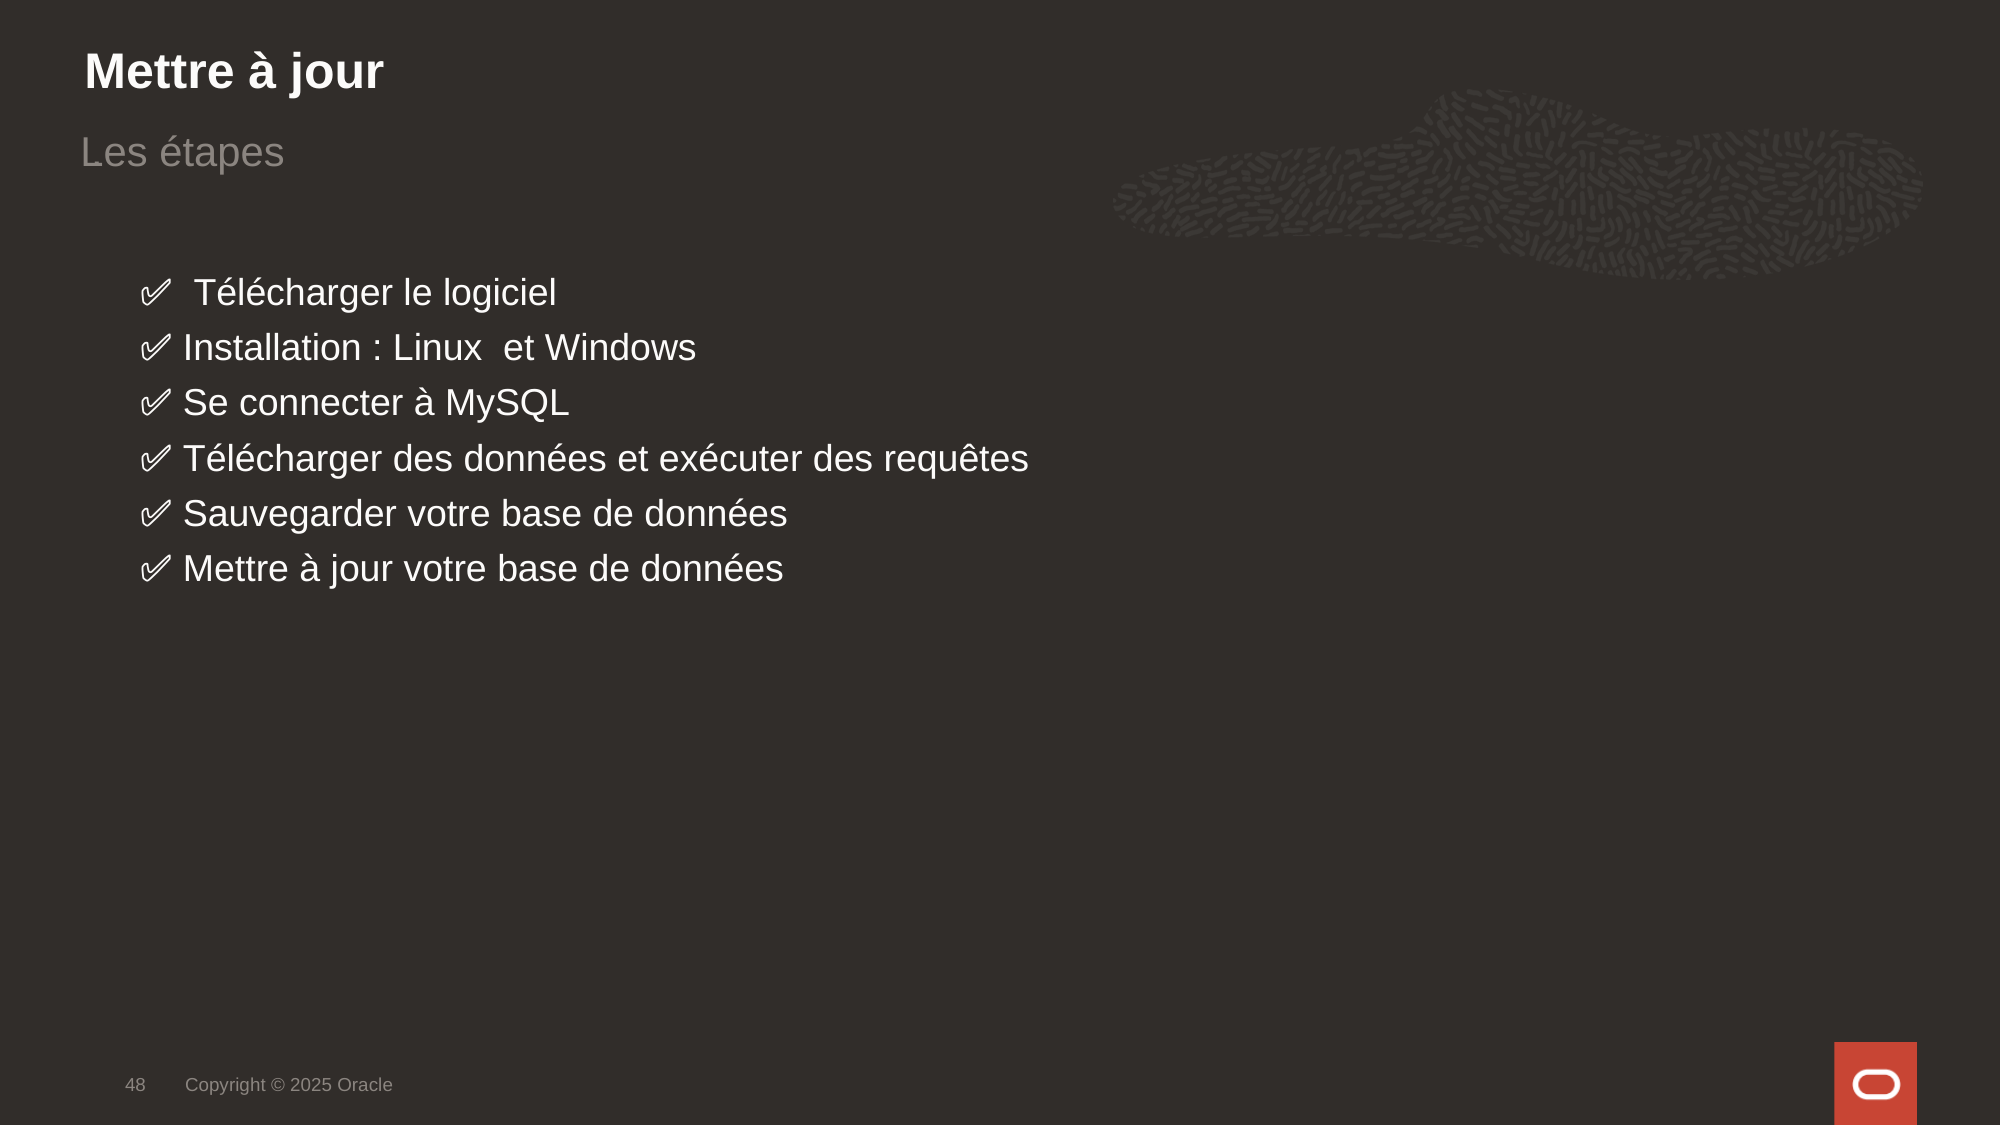

Mettre à jour
Les étapes
.
✅  Télécharger le logiciel
✅ Installation : Linux  et Windows
✅ Se connecter à MySQL
✅ Télécharger des données et exécuter des requêtes
✅ Sauvegarder votre base de données
✅ Mettre à jour votre base de données

48
Copyright © 2025 Oracle